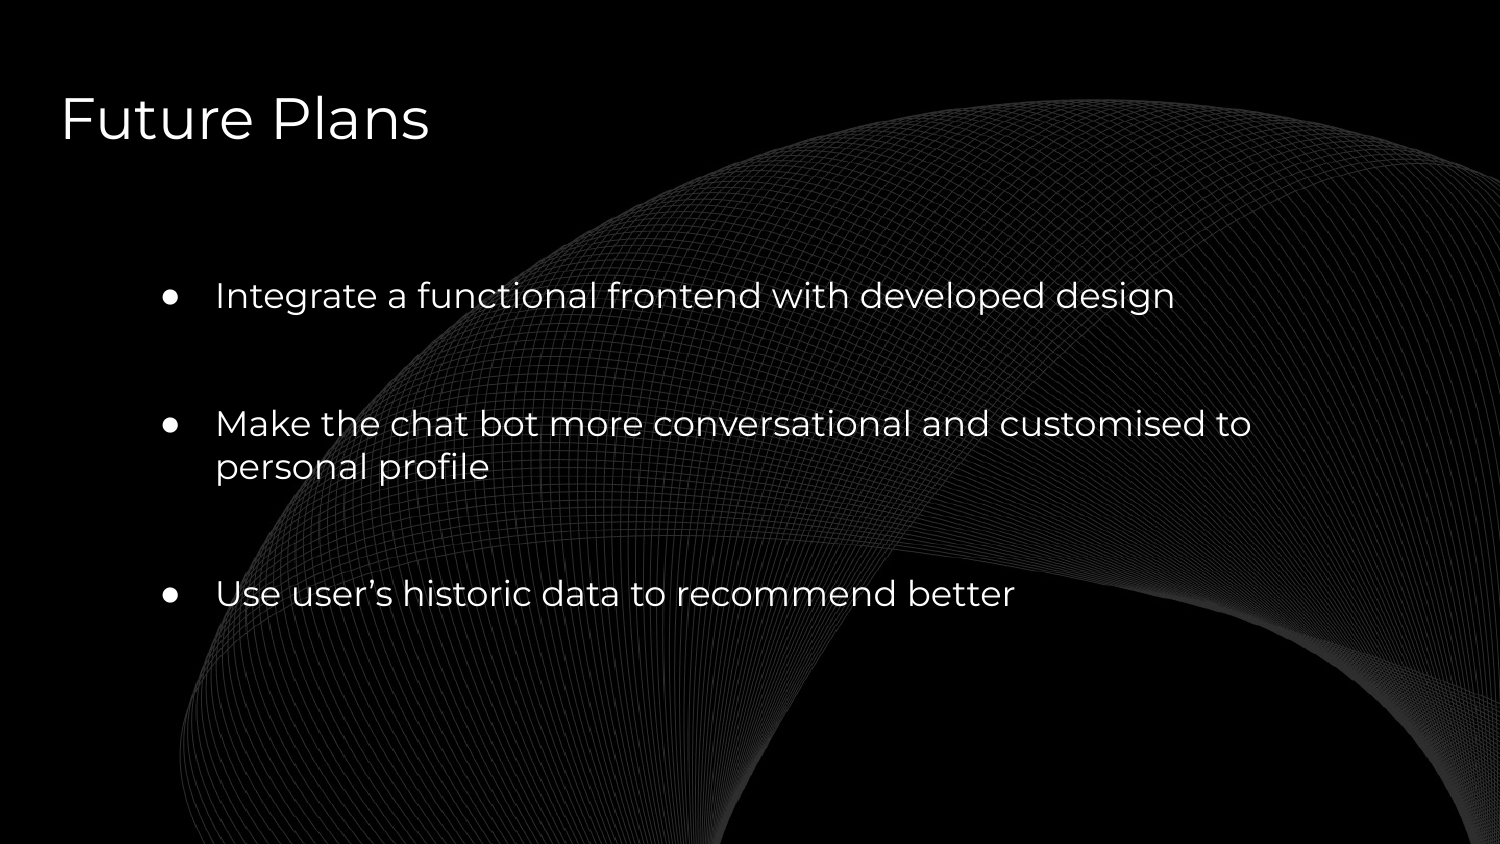

Future Plans

Integrate a functional frontend with developed design

Make the chat bot more conversational and customised to personal profile

Use user’s historic data to recommend better